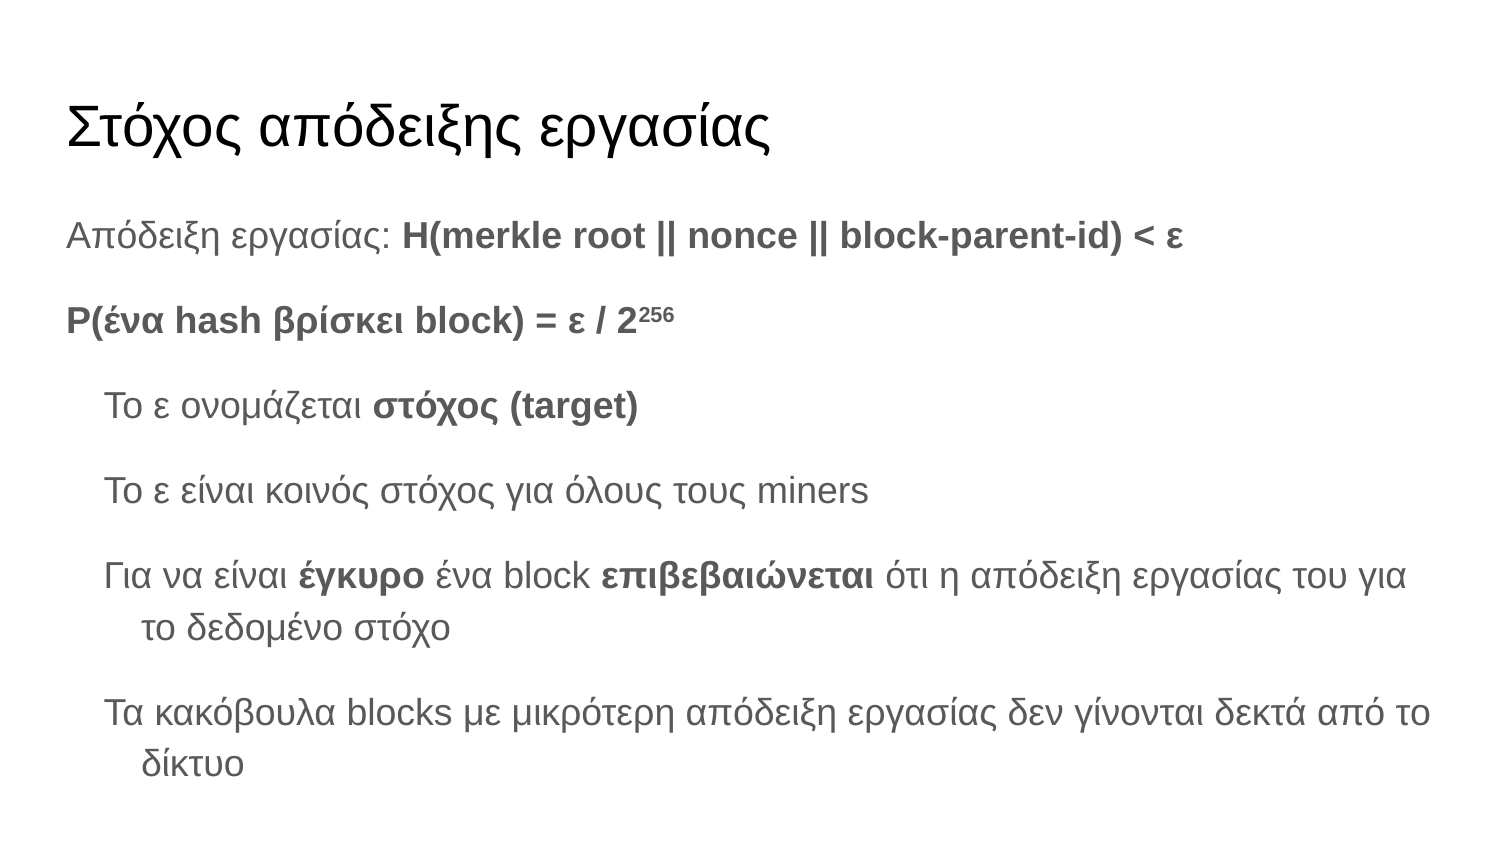

# Στόχος απόδειξης εργασίας
Απόδειξη εργασίας: H(merkle root || nonce || block-parent-id) < ε
P(ένα hash βρίσκει block) = ε / 2256
Το ε ονομάζεται στόχος (target)
Το ε είναι κοινός στόχος για όλους τους miners
Για να είναι έγκυρο ένα block επιβεβαιώνεται ότι η απόδειξη εργασίας του για το δεδομένο στόχο
Τα κακόβουλα blocks με μικρότερη απόδειξη εργασίας δεν γίνονται δεκτά από το δίκτυο